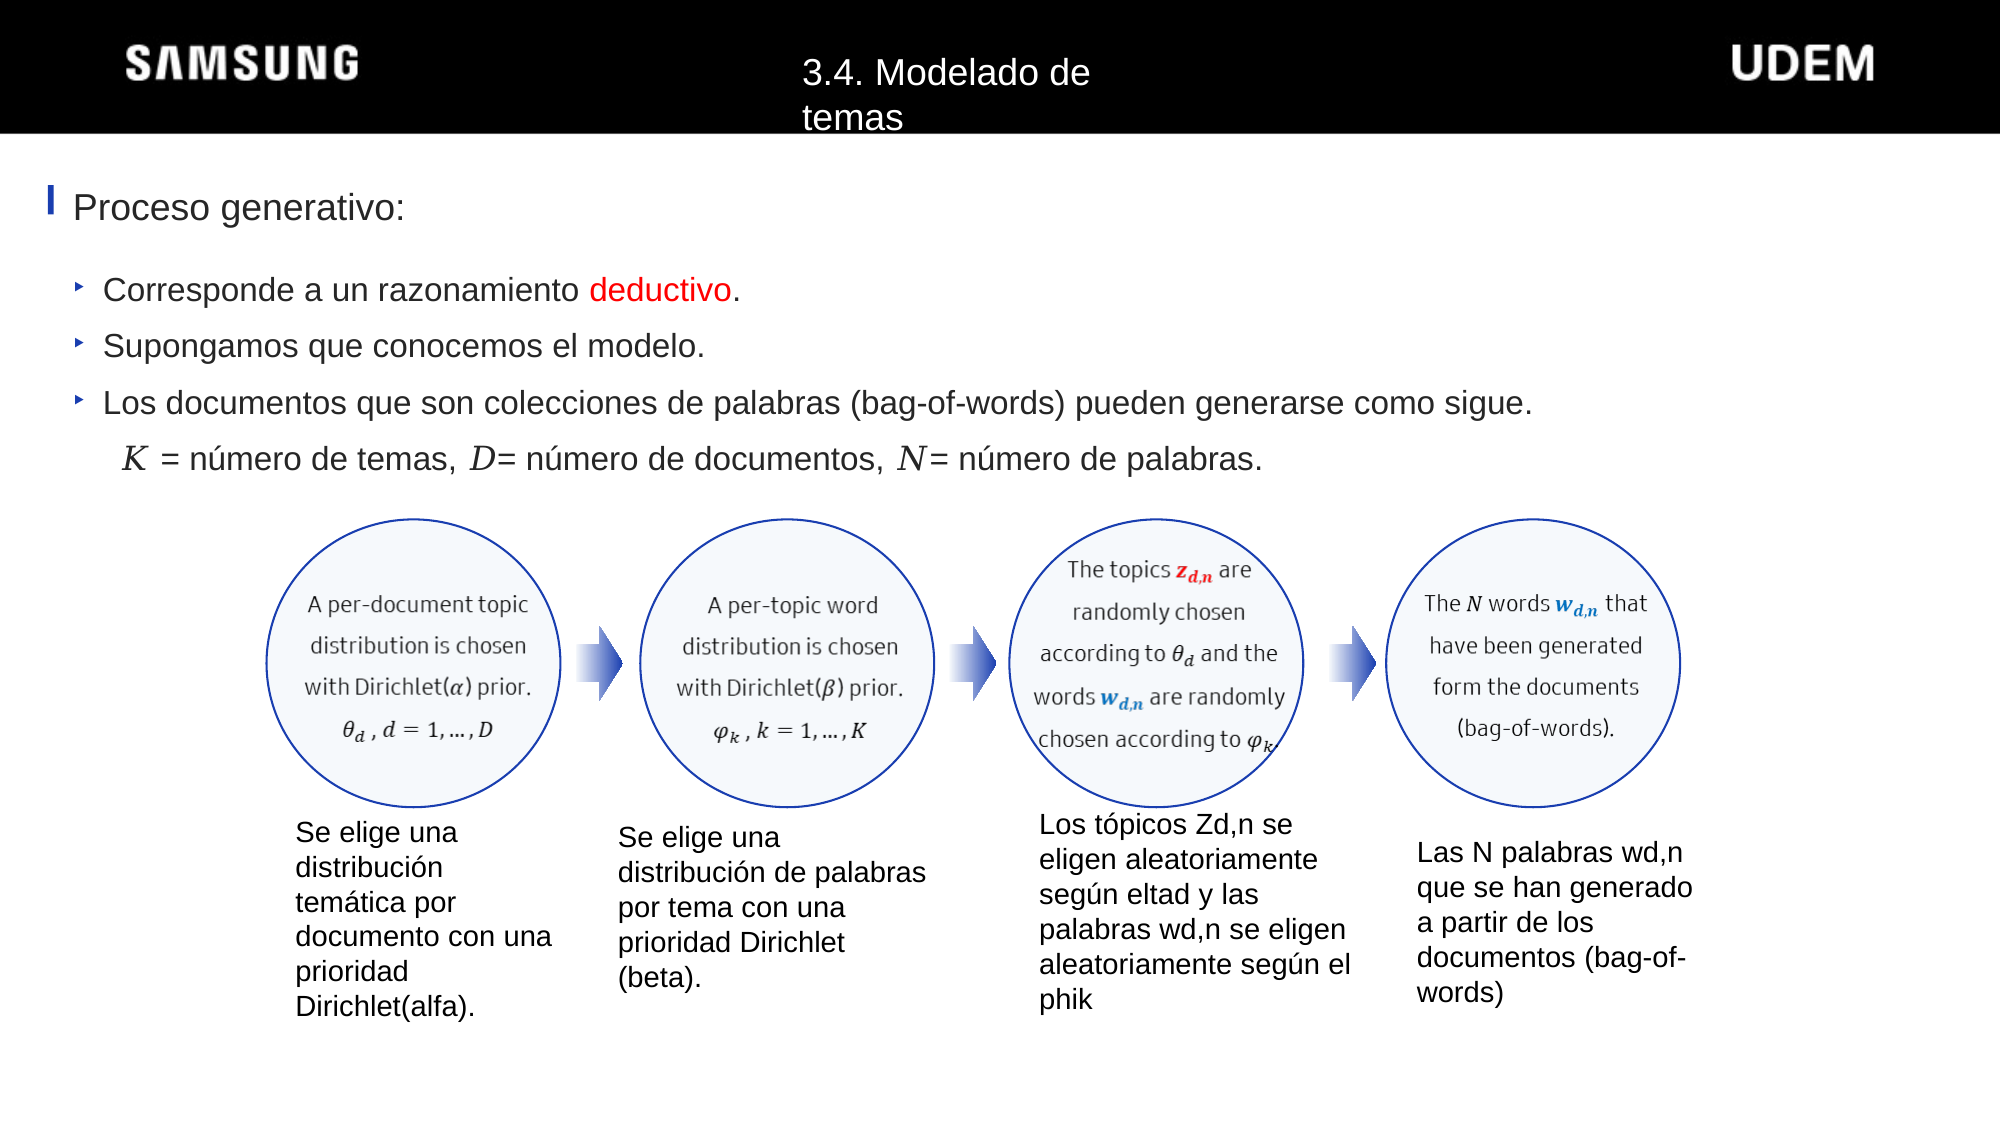

3.4. Modelado de temas

Proceso generativo:

Corresponde a un razonamiento deductivo.
Supongamos que conocemos el modelo.
Los documentos que son colecciones de palabras (bag-of-words) pueden generarse como sigue.
     𝐾 = número de temas, 𝐷= número de documentos, 𝑁= número de palabras.

Los tópicos Zd,n se eligen aleatoriamente según eltad y las palabras wd,n se eligen aleatoriamente según el phik
Se elige una distribución temática por documento con una prioridad Dirichlet(alfa).
Se elige una distribución de palabras por tema con una prioridad Dirichlet (beta).
Las N palabras wd,n que se han generado a partir de los documentos (bag-of-words)